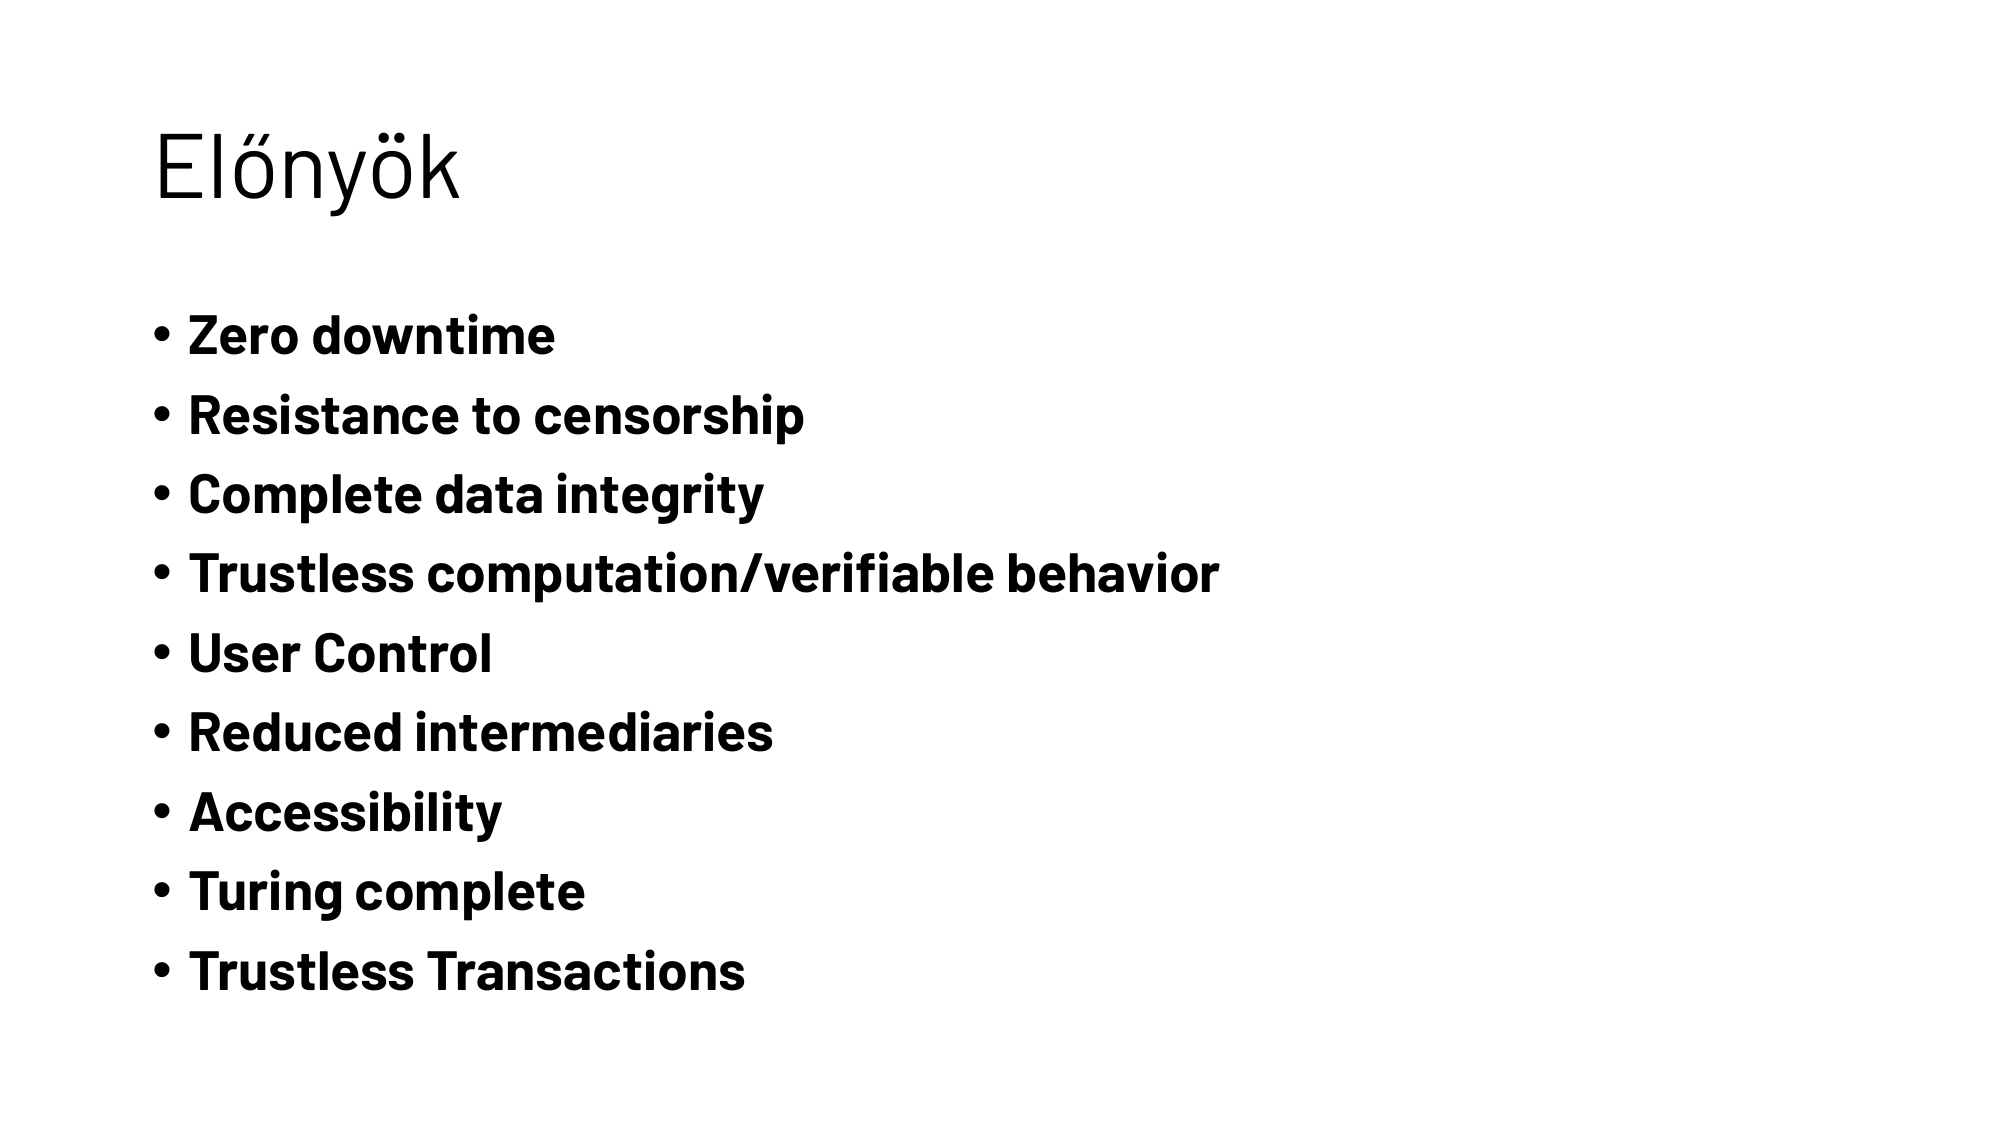

# Előnyök
Zero downtime
Resistance to censorship
Complete data integrity
Trustless computation/verifiable behavior
User Control
Reduced intermediaries
Accessibility
Turing complete
Trustless Transactions